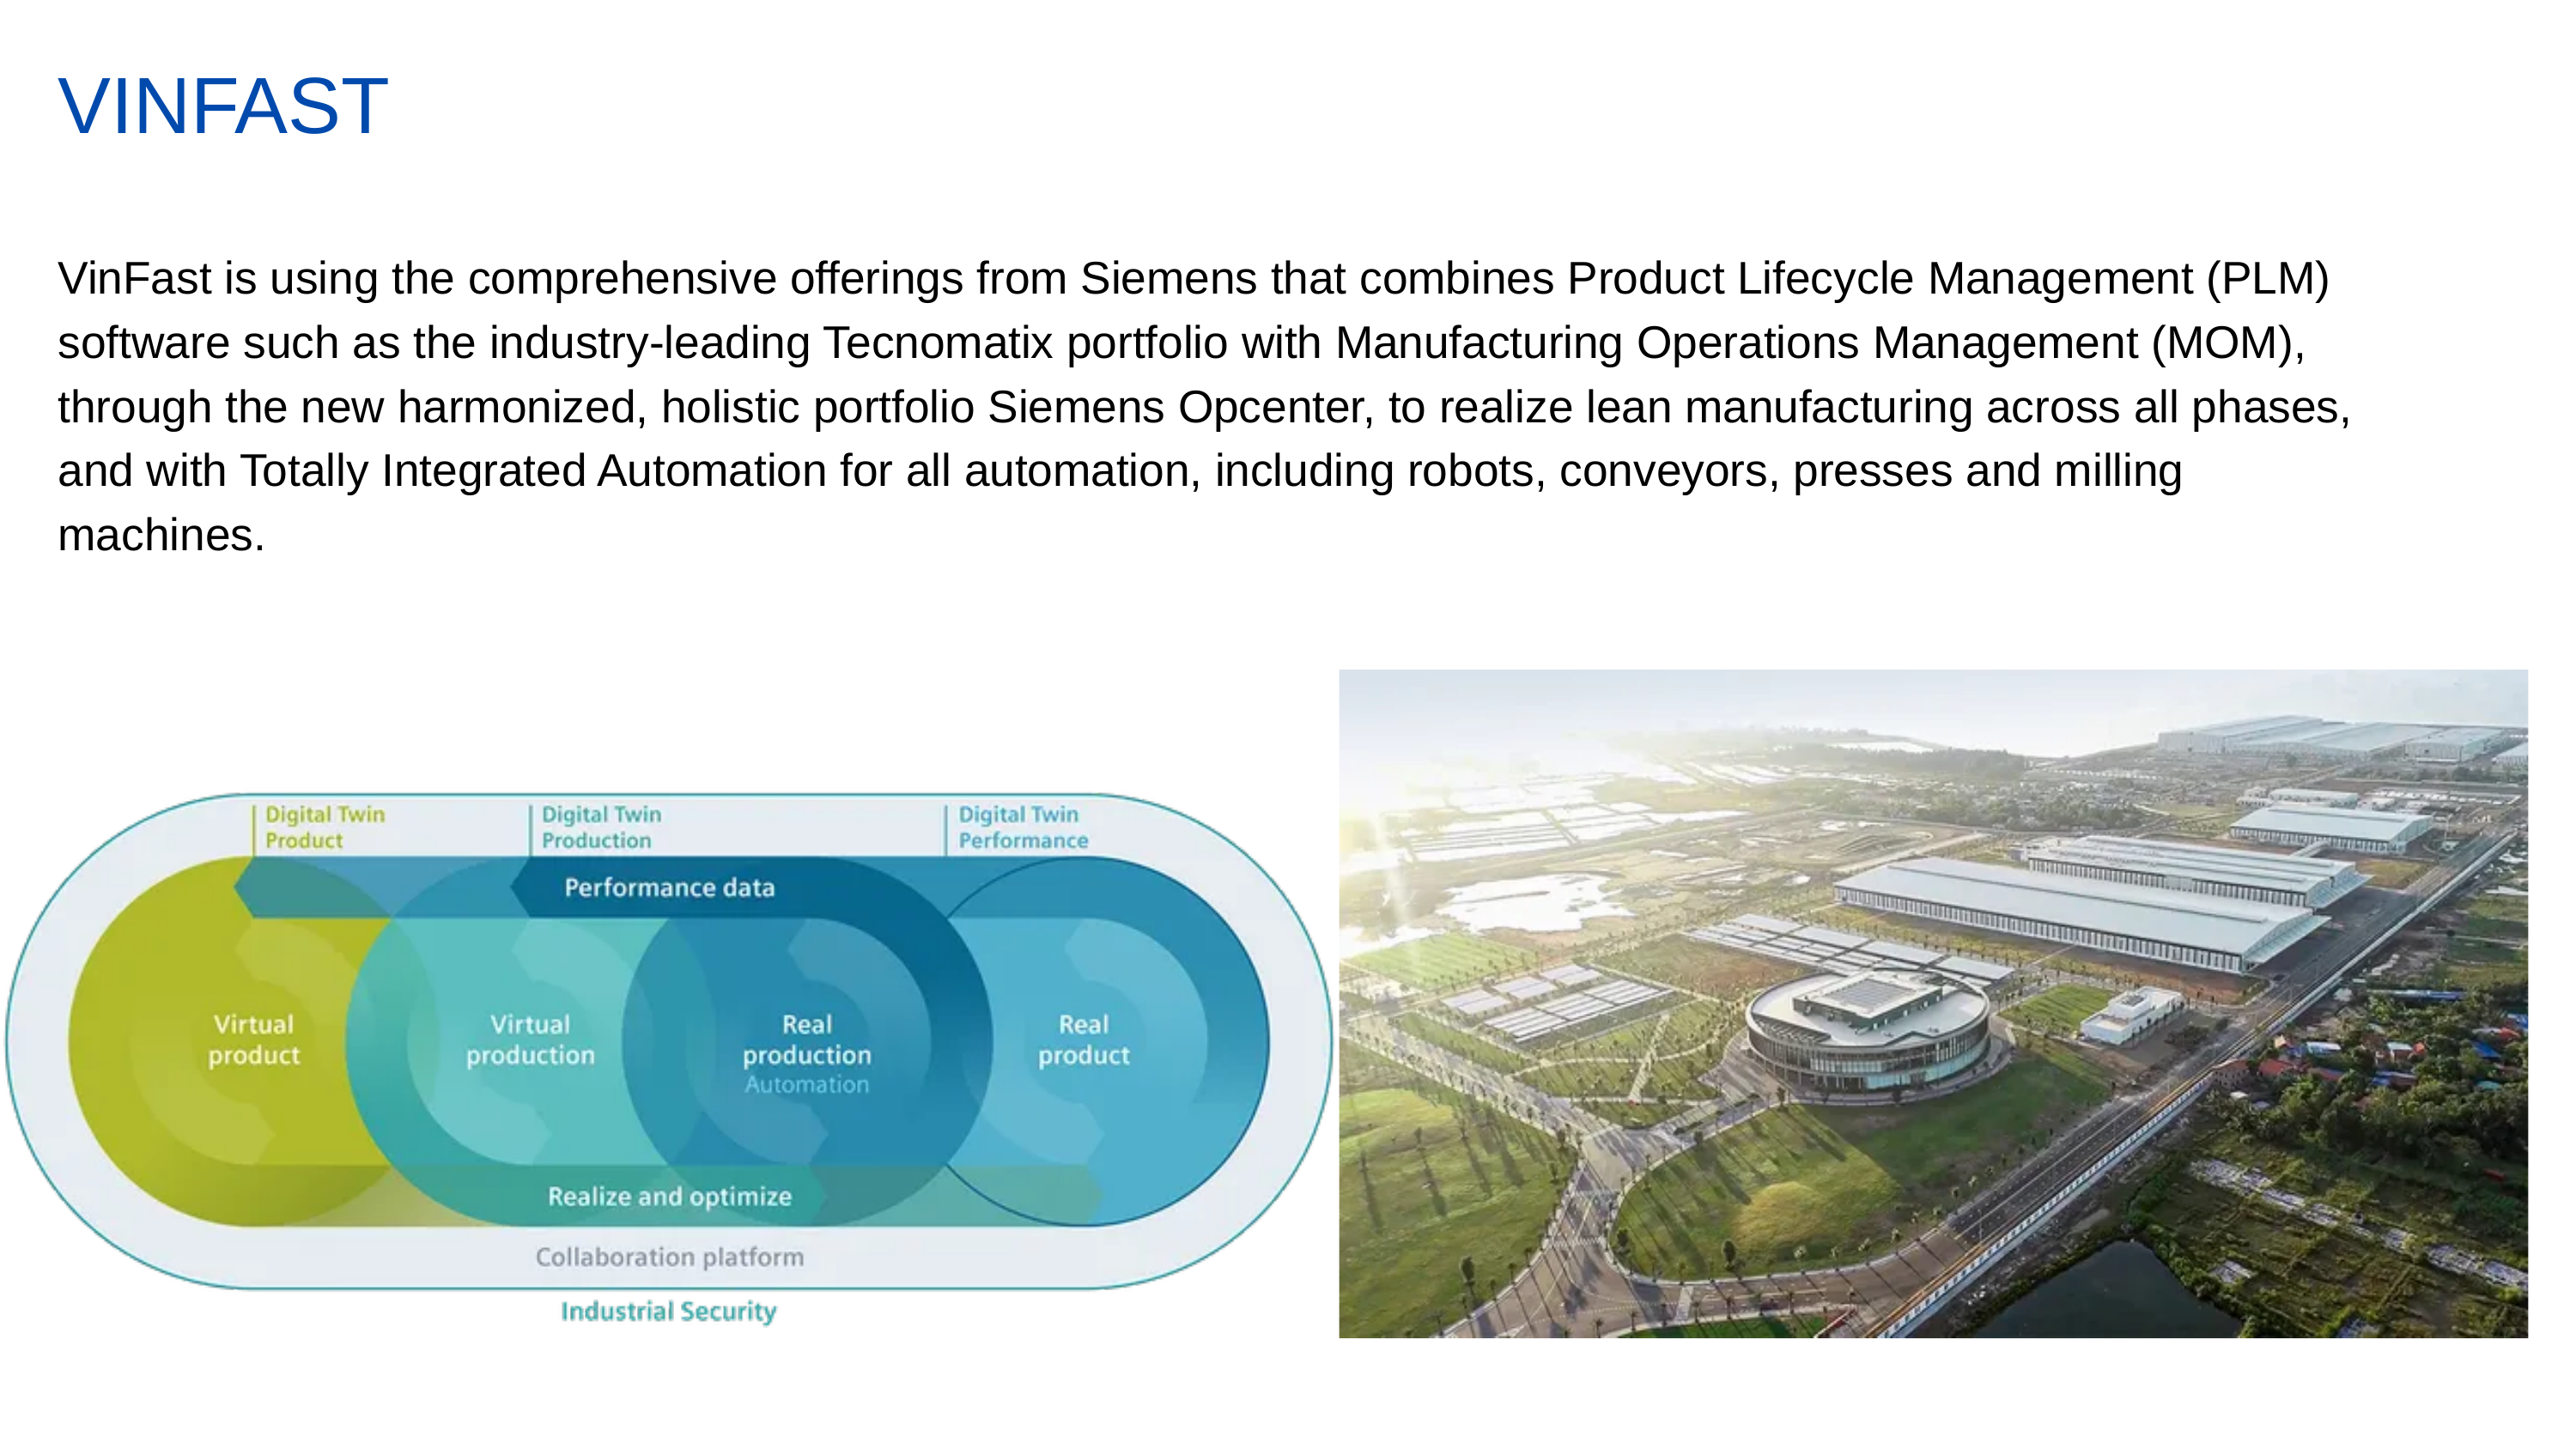

VINFAST

VinFast is using the comprehensive offerings from Siemens that combines Product Lifecycle Management (PLM) software such as the industry-leading Tecnomatix portfolio with Manufacturing Operations Management (MOM), through the new harmonized, holistic portfolio Siemens Opcenter, to realize lean manufacturing across all phases, and with Totally Integrated Automation for all automation, including robots, conveyors, presses and milling machines.